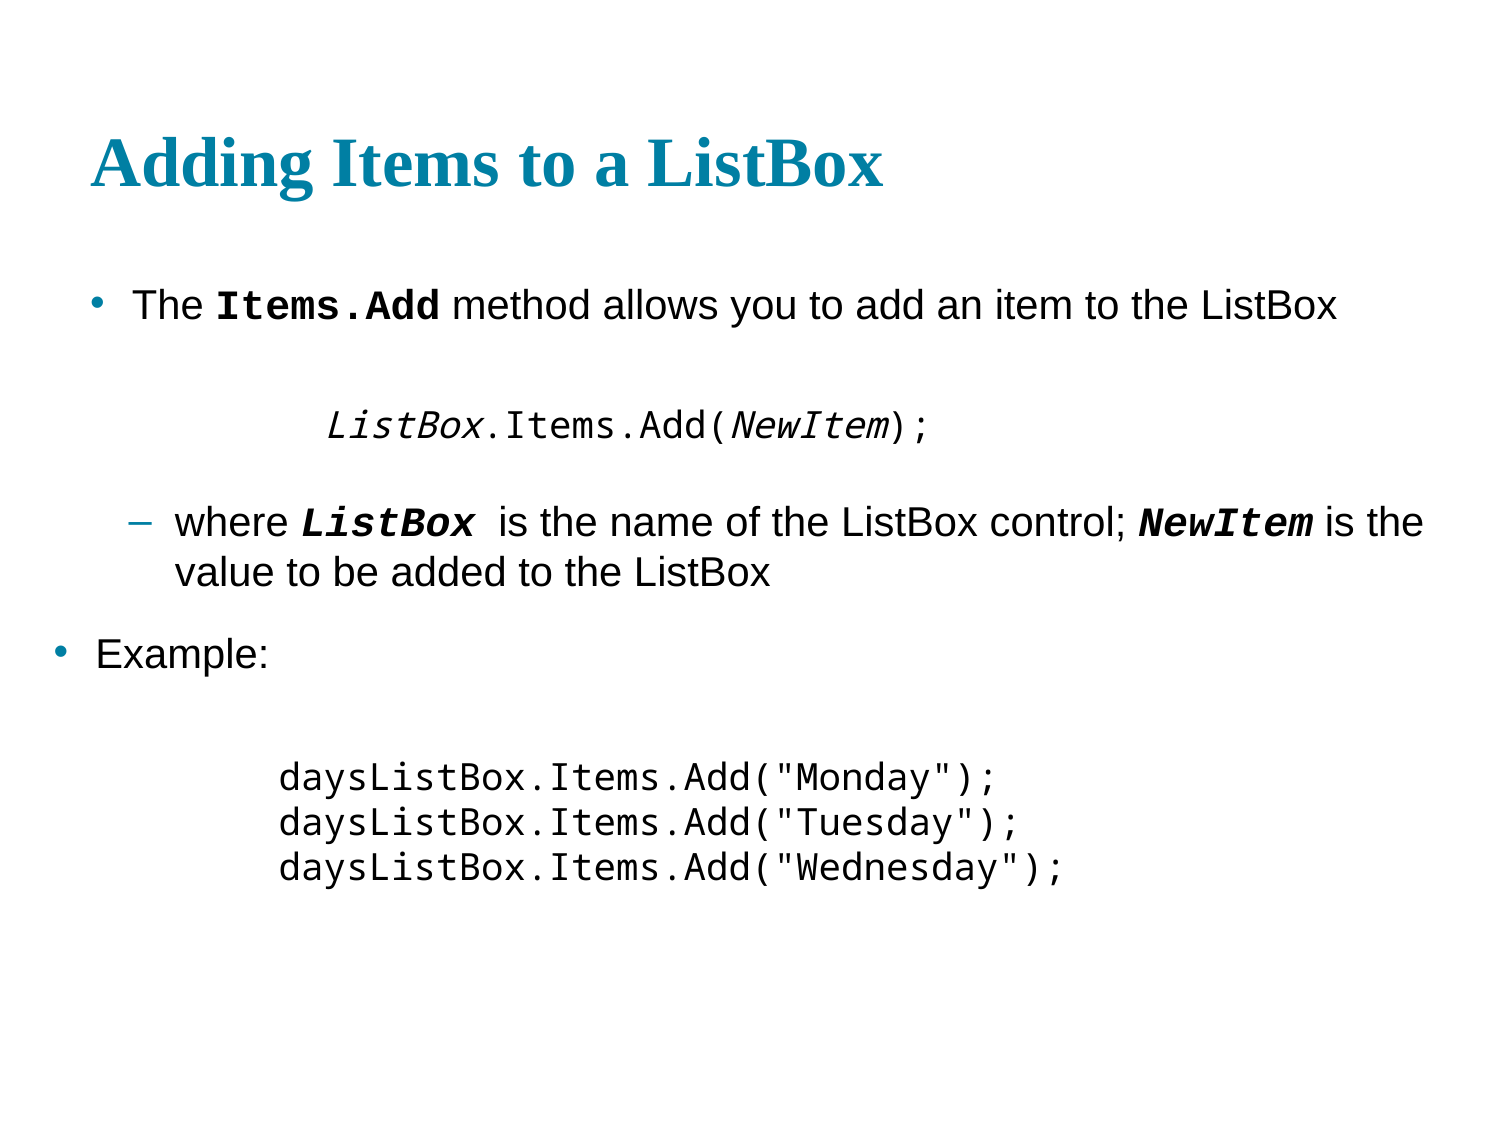

# Adding Items to a ListBox
The Items.Add method allows you to add an item to the ListBox
ListBox.Items.Add(NewItem);

where ListBox is the name of the ListBox control; NewItem is the value to be added to the ListBox
Example:
daysListBox.Items.Add("Monday");
daysListBox.Items.Add("Tuesday");
daysListBox.Items.Add("Wednesday");